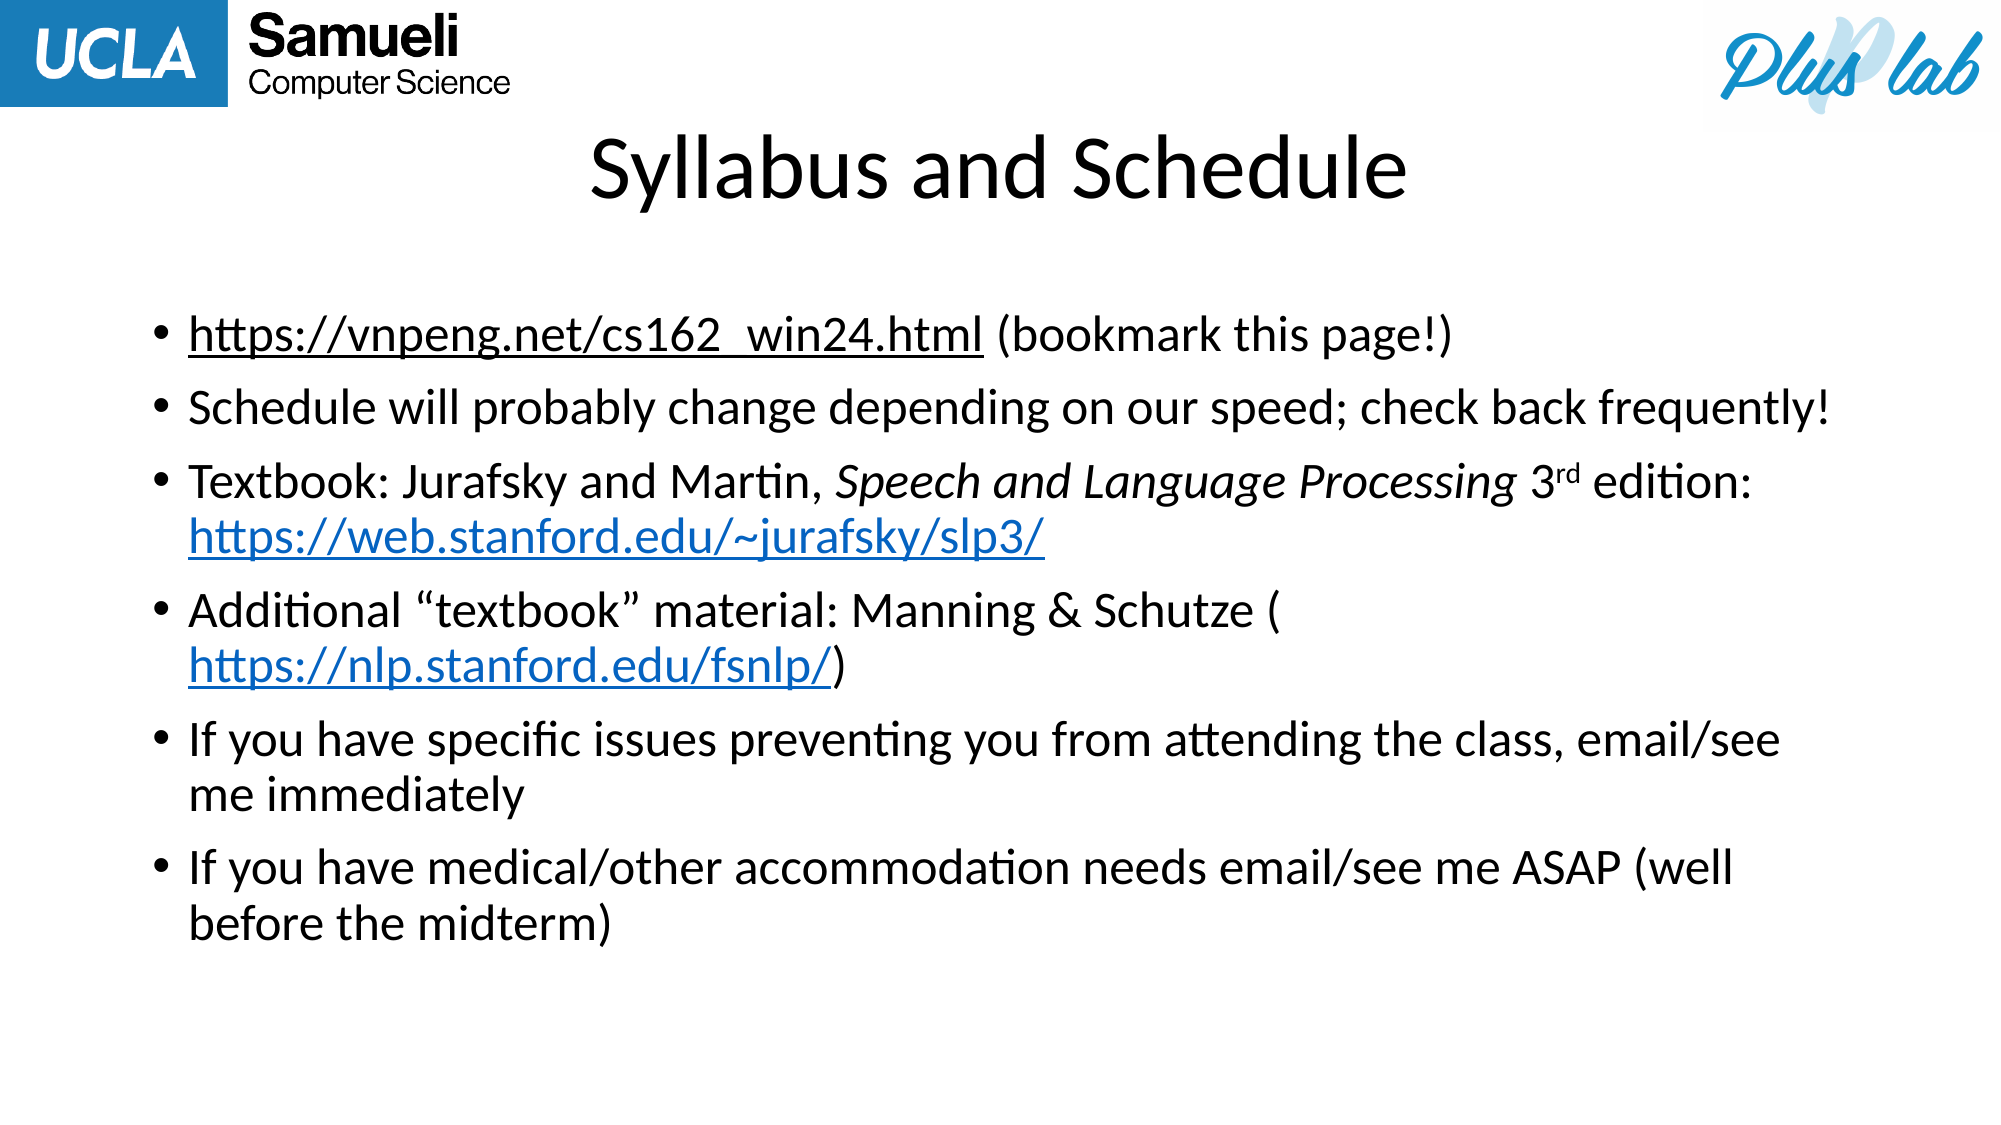

# Syllabus and Schedule
https://vnpeng.net/cs162_win24.html (bookmark this page!)
Schedule will probably change depending on our speed; check back frequently!
Textbook: Jurafsky and Martin, Speech and Language Processing 3rd edition: https://web.stanford.edu/~jurafsky/slp3/
Additional “textbook” material: Manning & Schutze (https://nlp.stanford.edu/fsnlp/)
If you have specific issues preventing you from attending the class, email/see me immediately
If you have medical/other accommodation needs email/see me ASAP (well before the midterm)